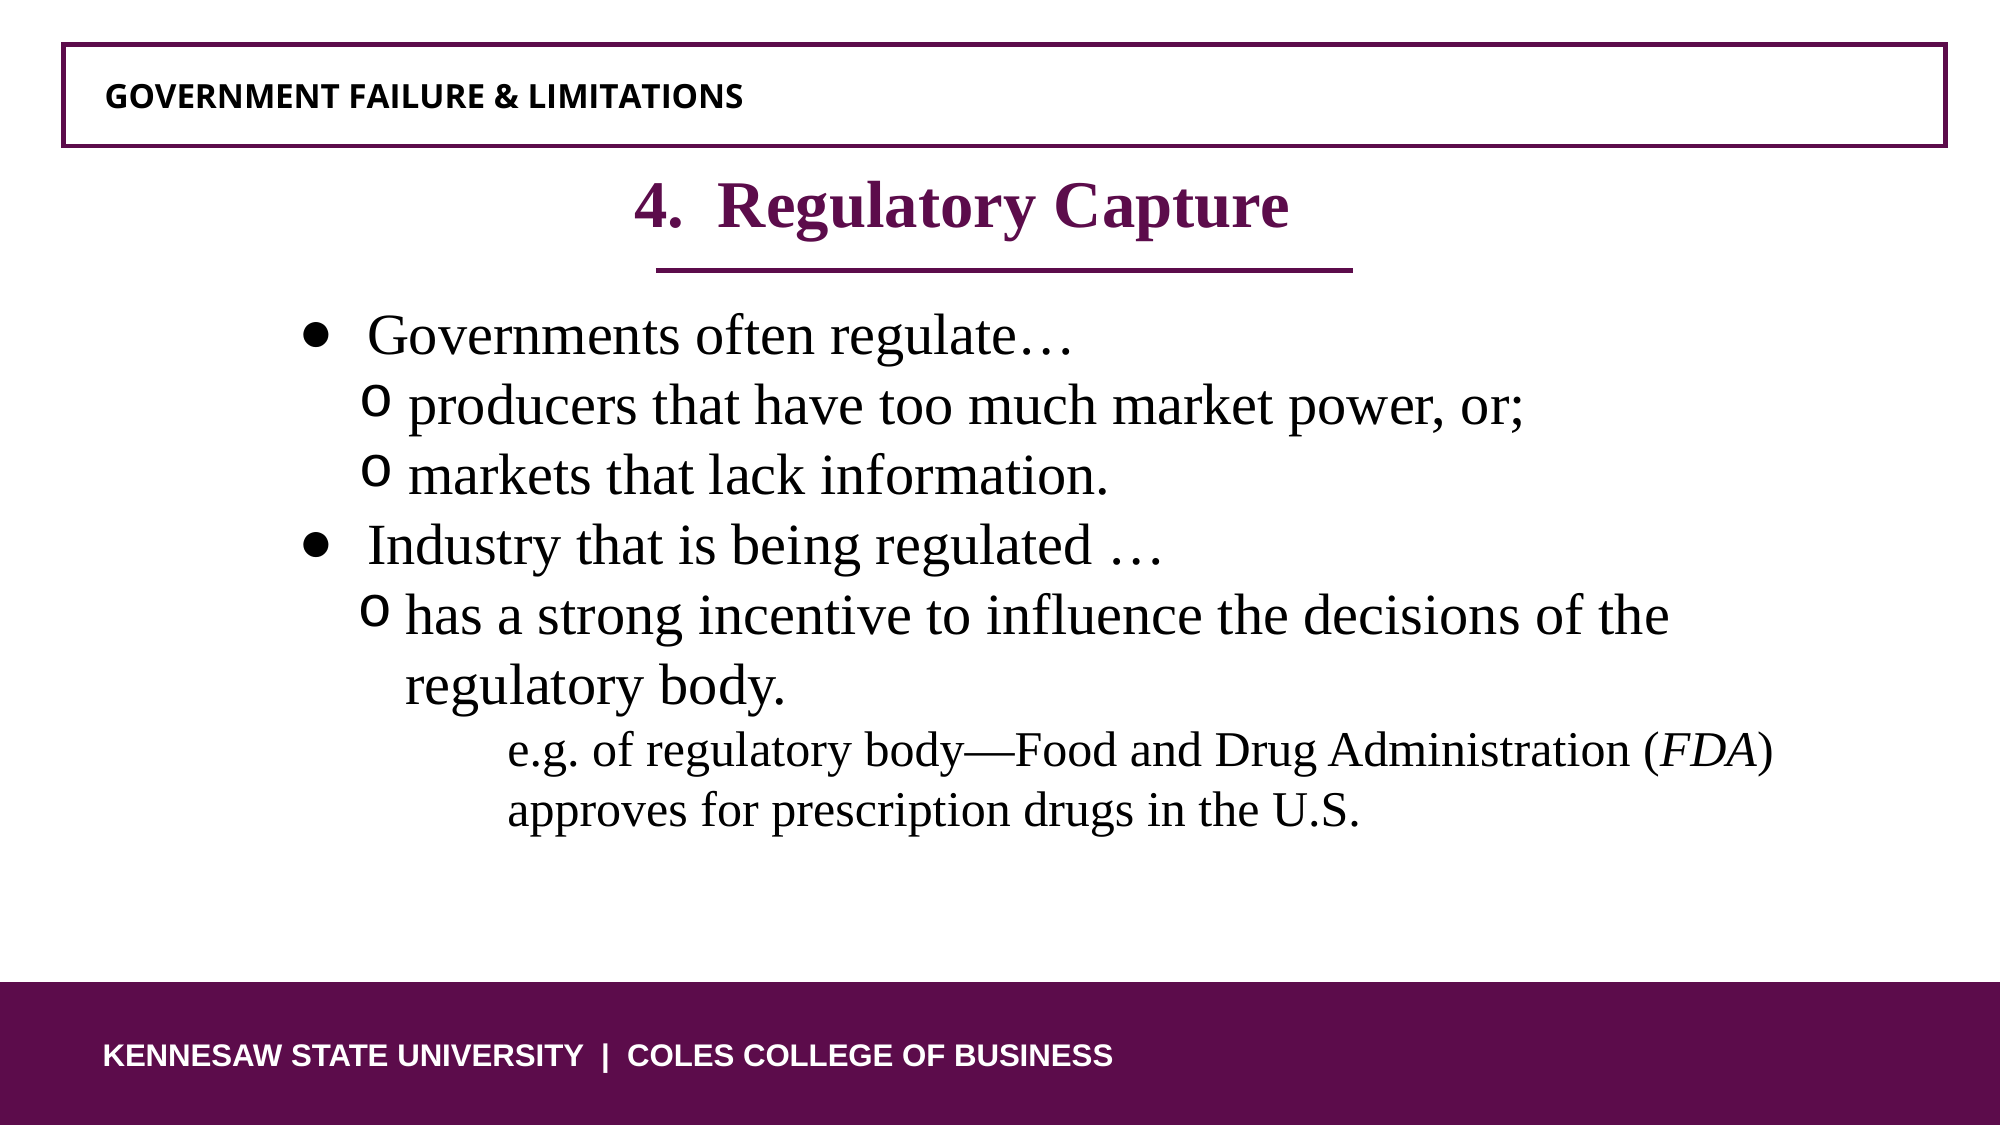

GOVERNMENT FAILURE & LIMITATIONS
4.  Regulatory Capture
Governments often regulate…
 producers that have too much market power, or;
 markets that lack information.
Industry that is being regulated …
has a strong incentive to influence the decisions of the regulatory body.
	e.g. of regulatory body—Food and Drug Administration (FDA)  	approves for prescription drugs in the U.S.
          KENNESAW STATE UNIVERSITY  |  COLES COLLEGE OF BUSINESS